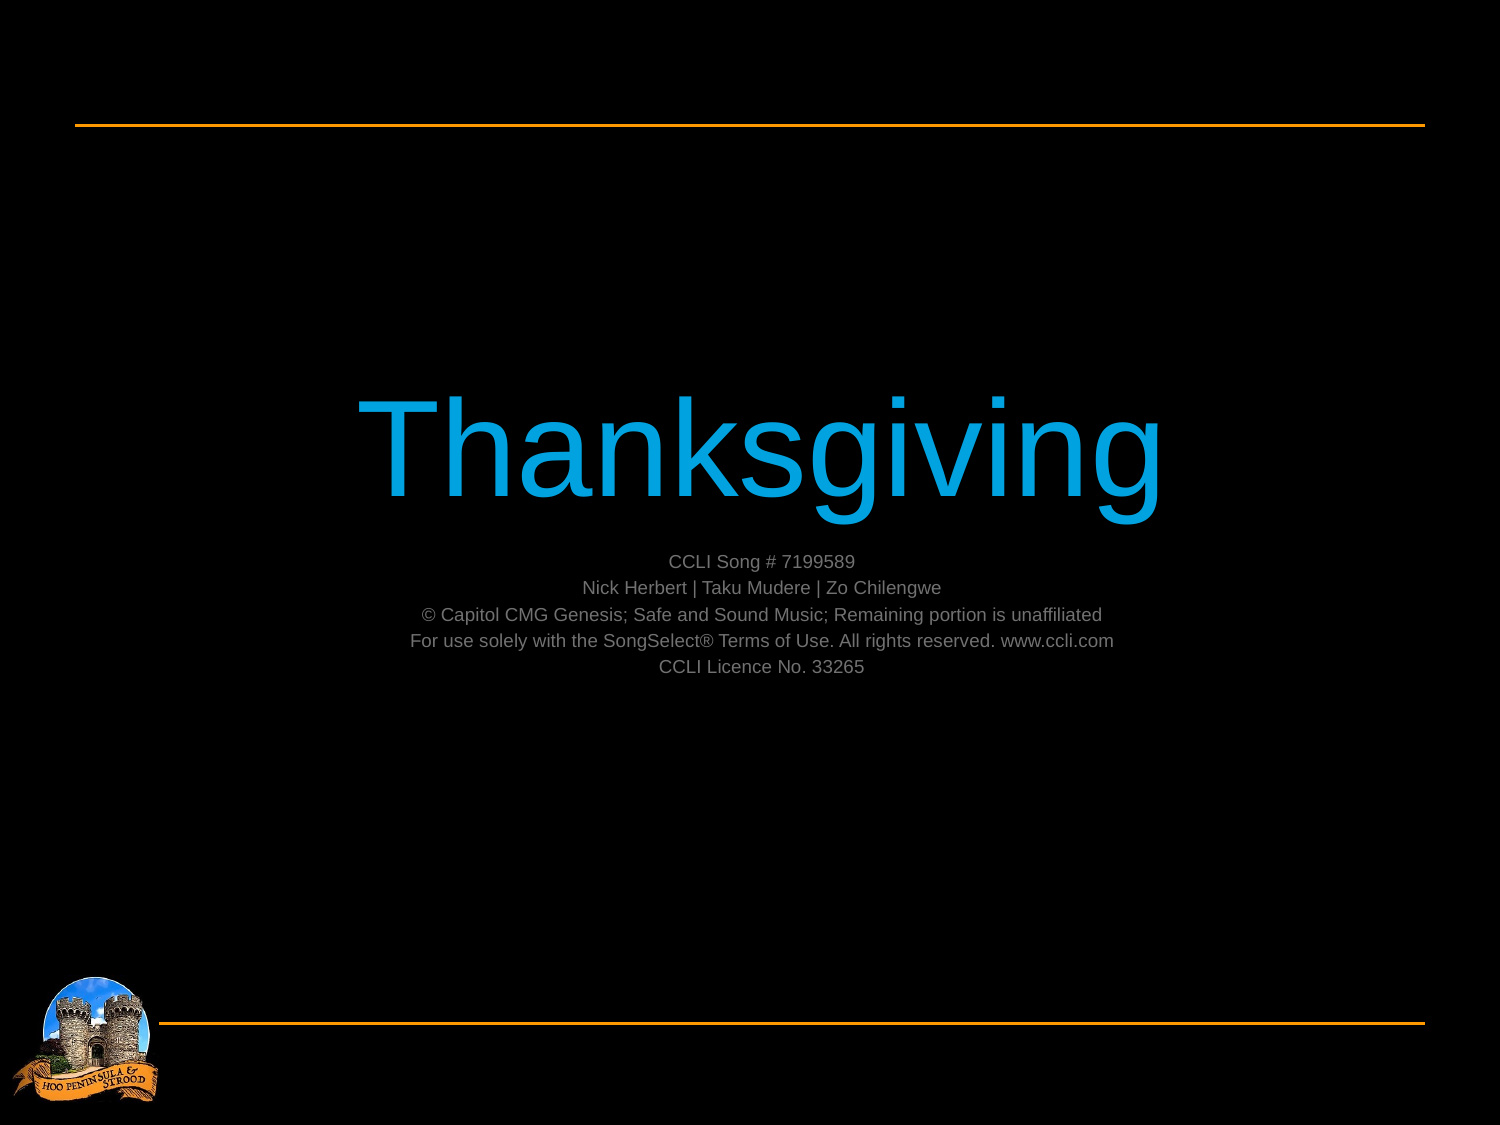

Thanksgiving
CCLI Song # 7199589
Nick Herbert | Taku Mudere | Zo Chilengwe
© Capitol CMG Genesis; Safe and Sound Music; Remaining portion is unaffiliated
For use solely with the SongSelect® Terms of Use. All rights reserved. www.ccli.com
CCLI Licence No. 33265